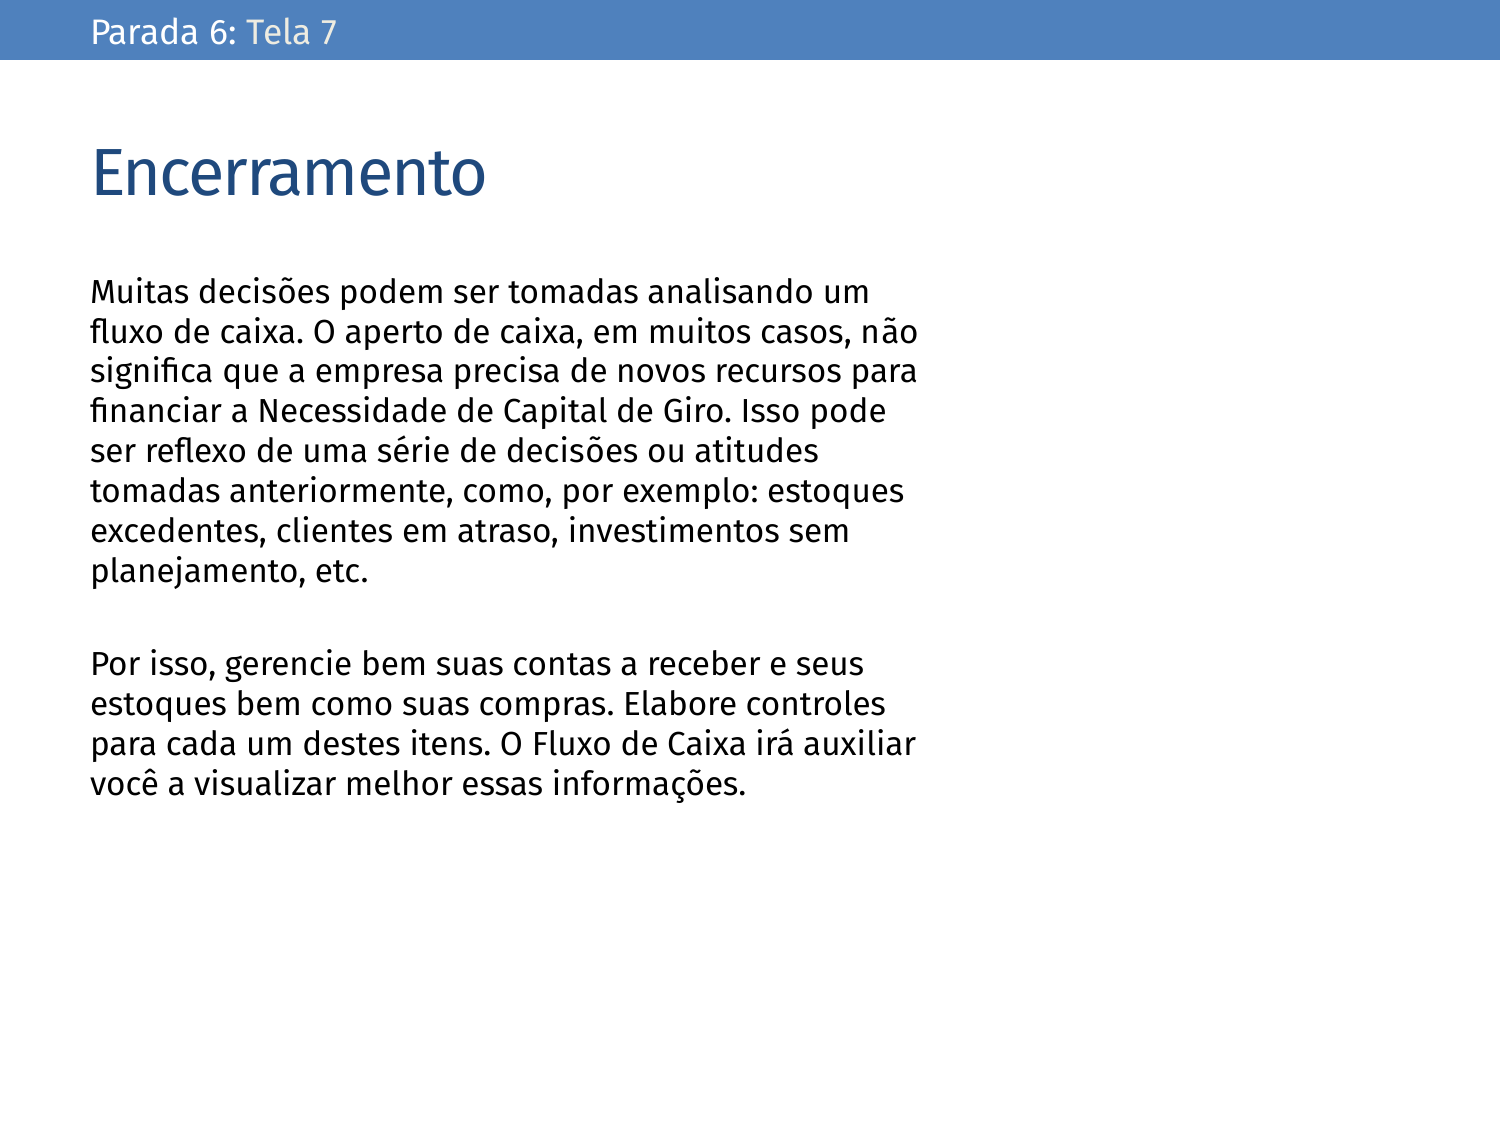

Parada 6: Tela 7
# Encerramento
Muitas decisões podem ser tomadas analisando um fluxo de caixa. O aperto de caixa, em muitos casos, não significa que a empresa precisa de novos recursos para financiar a Necessidade de Capital de Giro. Isso pode ser reflexo de uma série de decisões ou atitudes tomadas anteriormente, como, por exemplo: estoques excedentes, clientes em atraso, investimentos sem planejamento, etc.

Por isso, gerencie bem suas contas a receber e seus estoques bem como suas compras. Elabore controles para cada um destes itens. O Fluxo de Caixa irá auxiliar você a visualizar melhor essas informações.